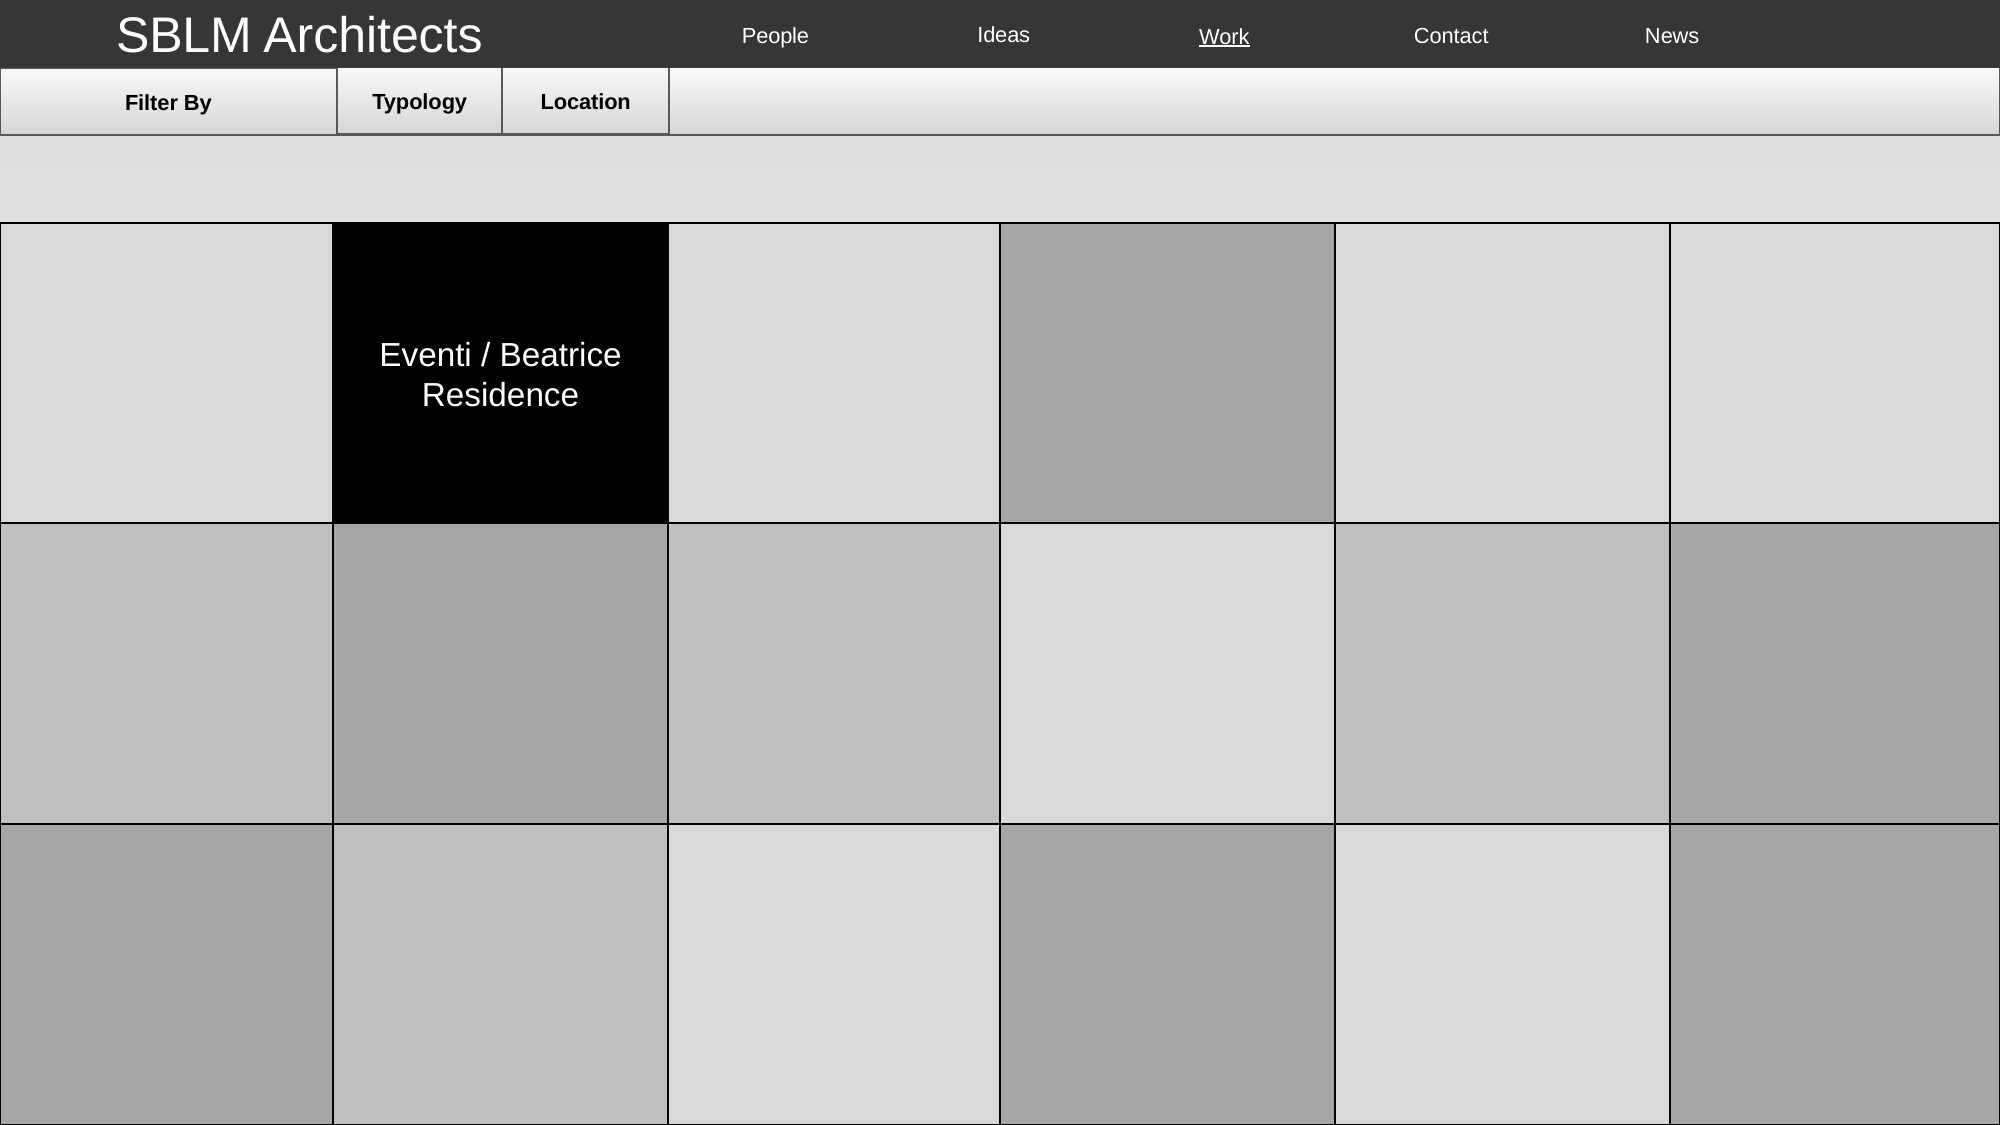

Ideas
SBLM Architects
People
Contact
News
Work
Location
Typology

Filter By
# Work 2

Eventi / Beatrice Residence